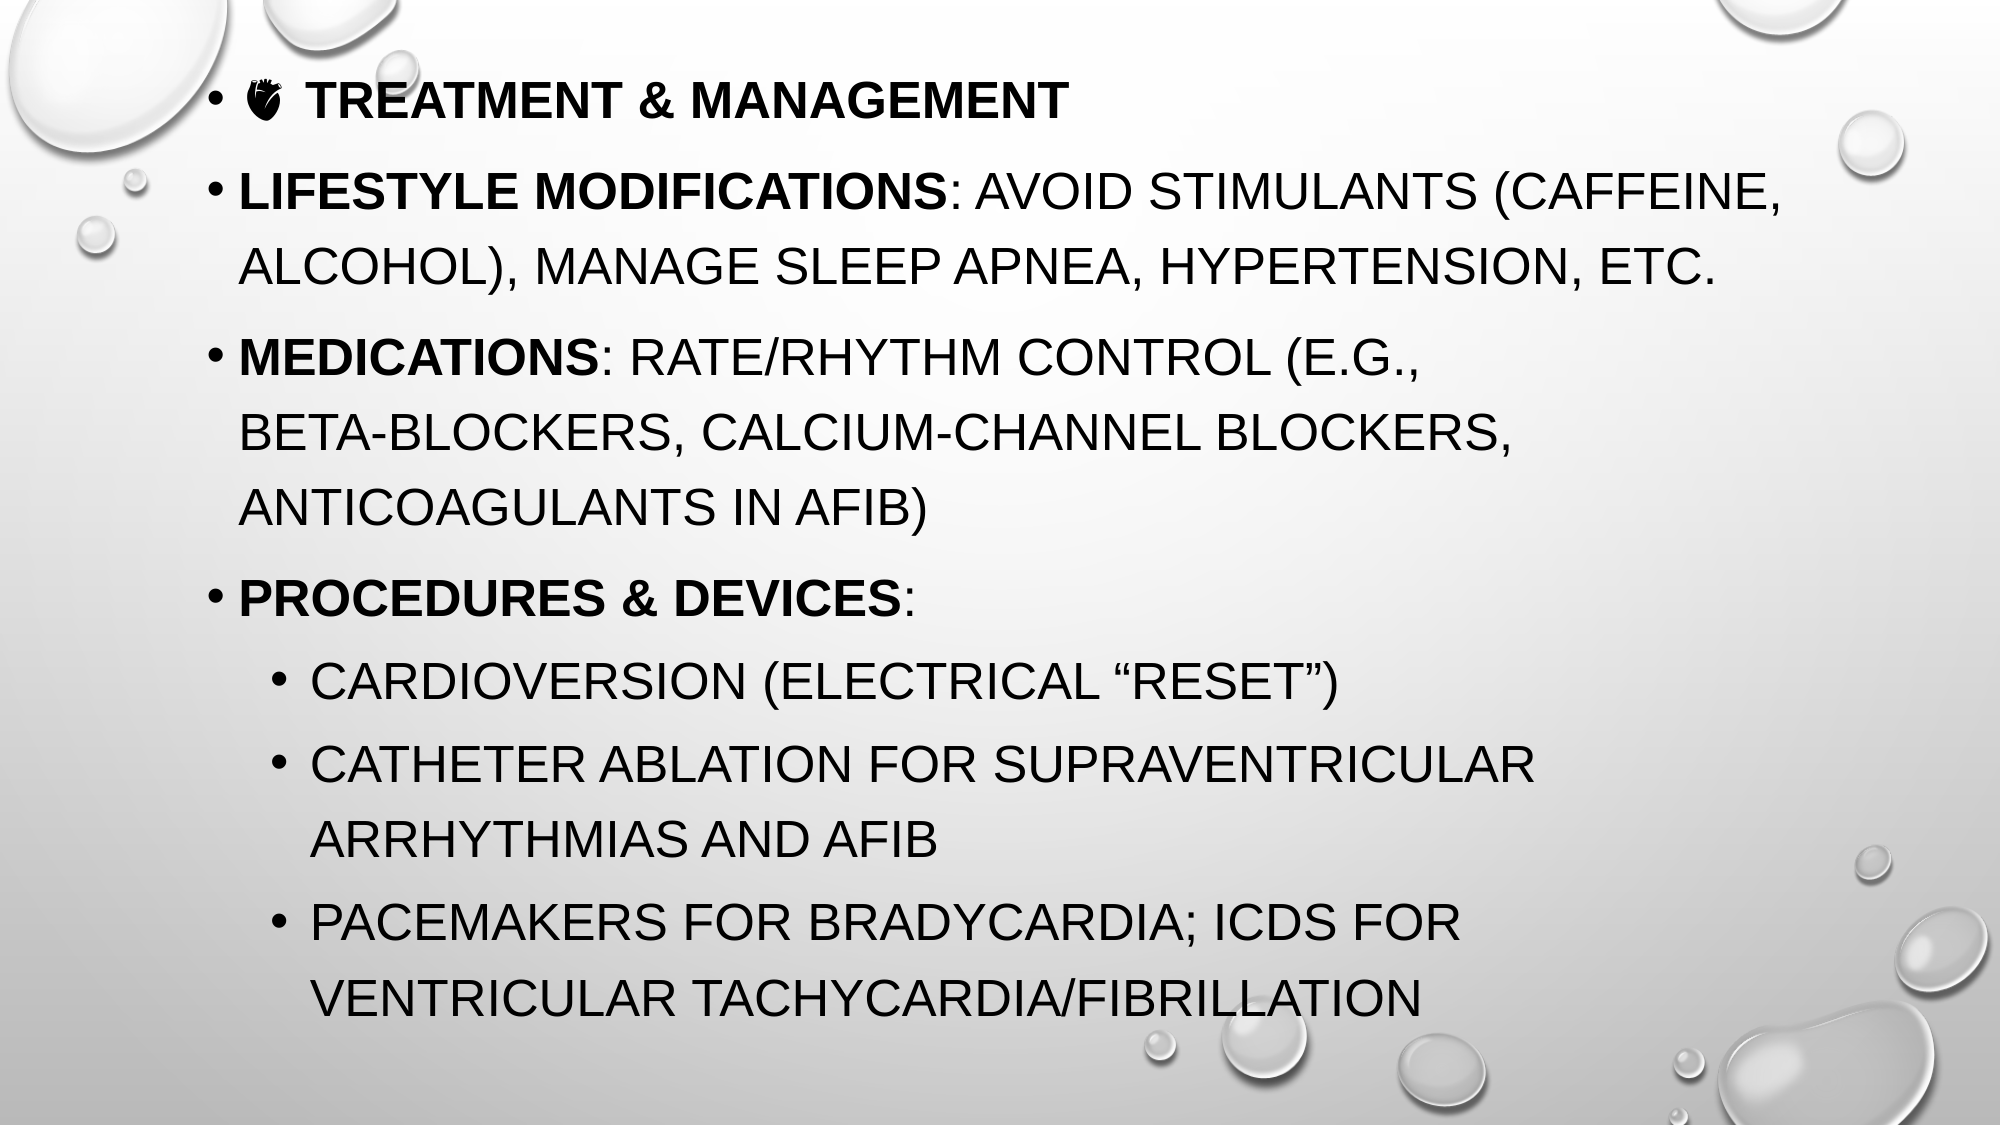

🫀 Treatment & Management
Lifestyle modifications: Avoid stimulants (caffeine, alcohol), manage sleep apnea, hypertension, etc.
Medications: Rate/rhythm control (e.g., beta‑blockers, calcium‑channel blockers, anticoagulants in AFib)
Procedures & Devices:
Cardioversion (electrical “reset”)
Catheter ablation for supraventricular arrhythmias and AFib
Pacemakers for bradycardia; ICDs for ventricular tachycardia/fibrillation